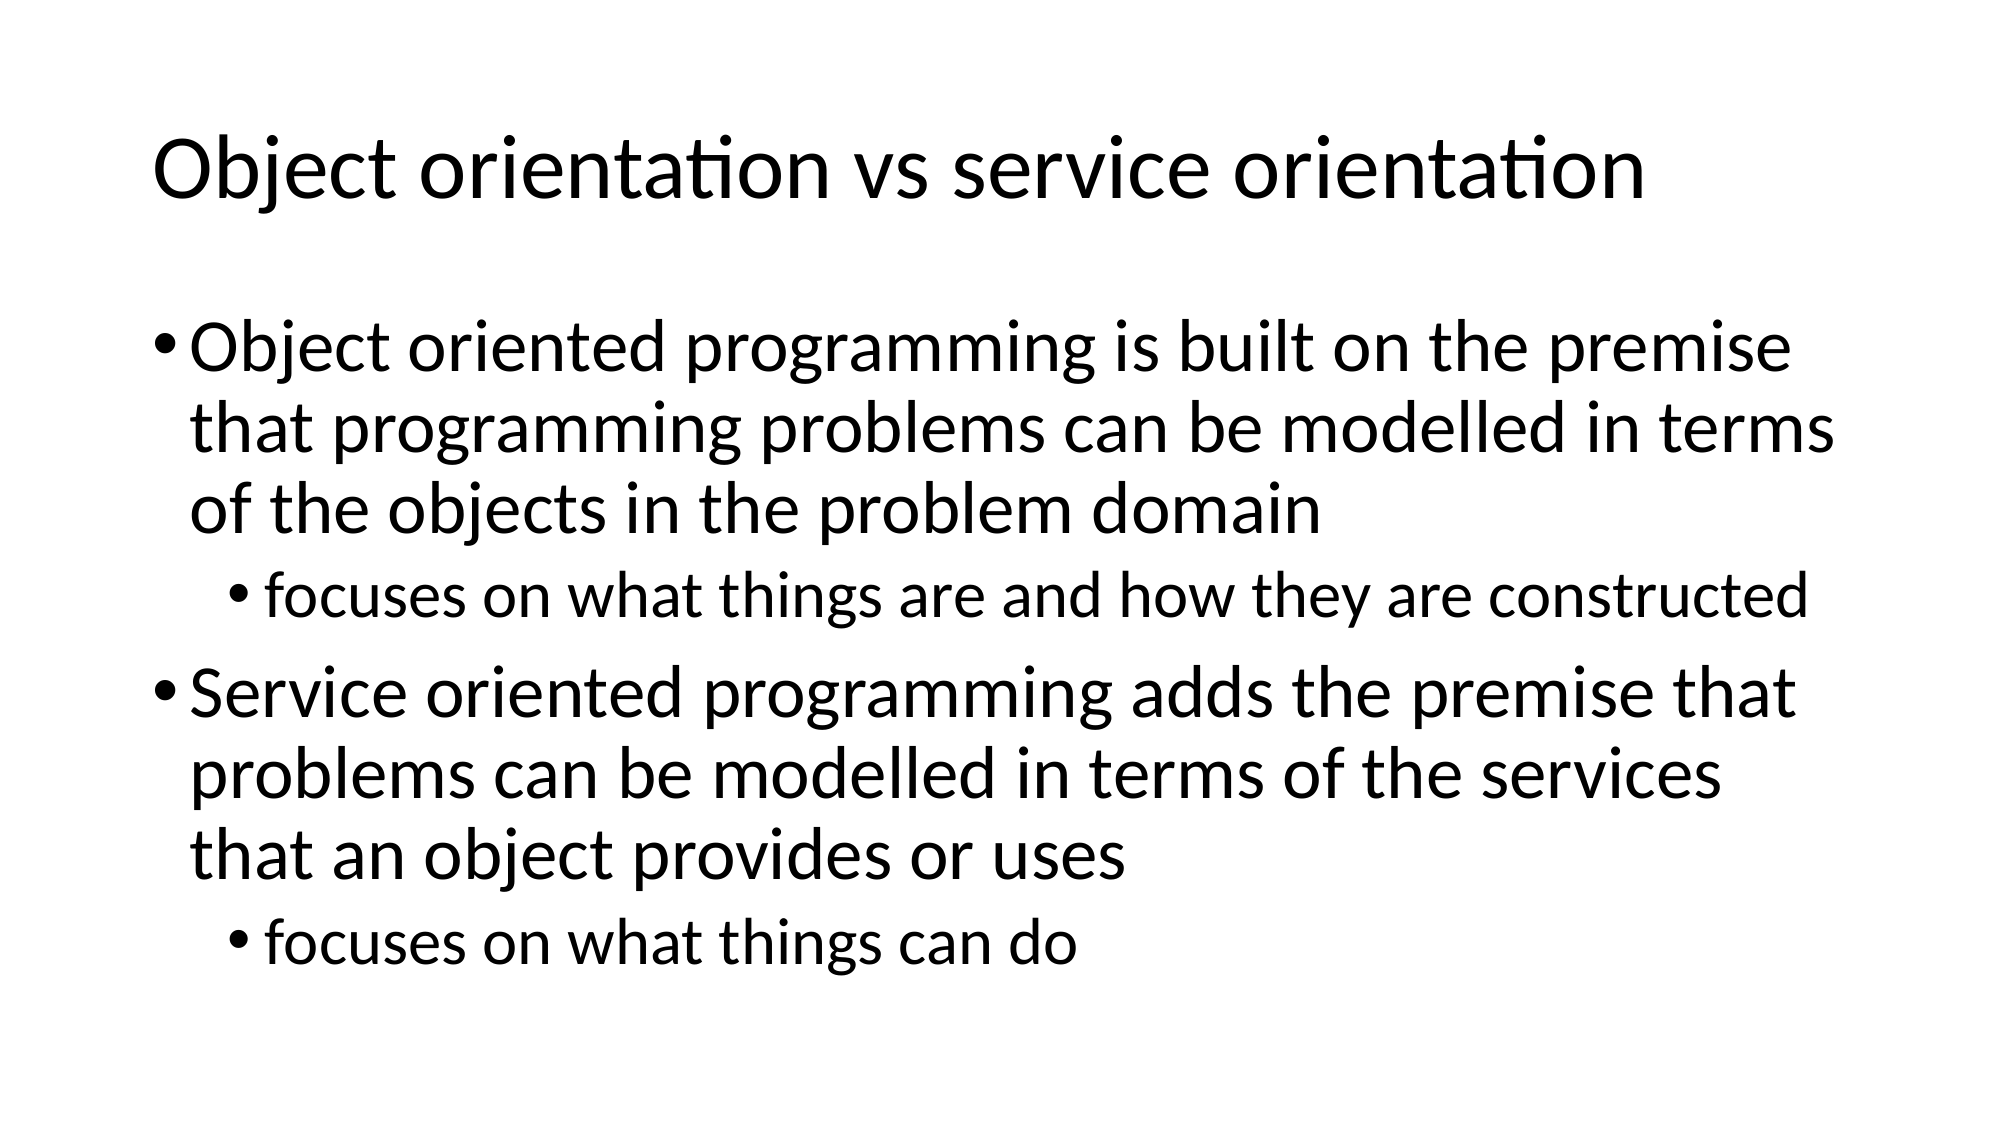

# Object orientation vs service orientation
Object oriented programming is built on the premise that programming problems can be modelled in terms of the objects in the problem domain
focuses on what things are and how they are constructed
Service oriented programming adds the premise that problems can be modelled in terms of the services that an object provides or uses
focuses on what things can do